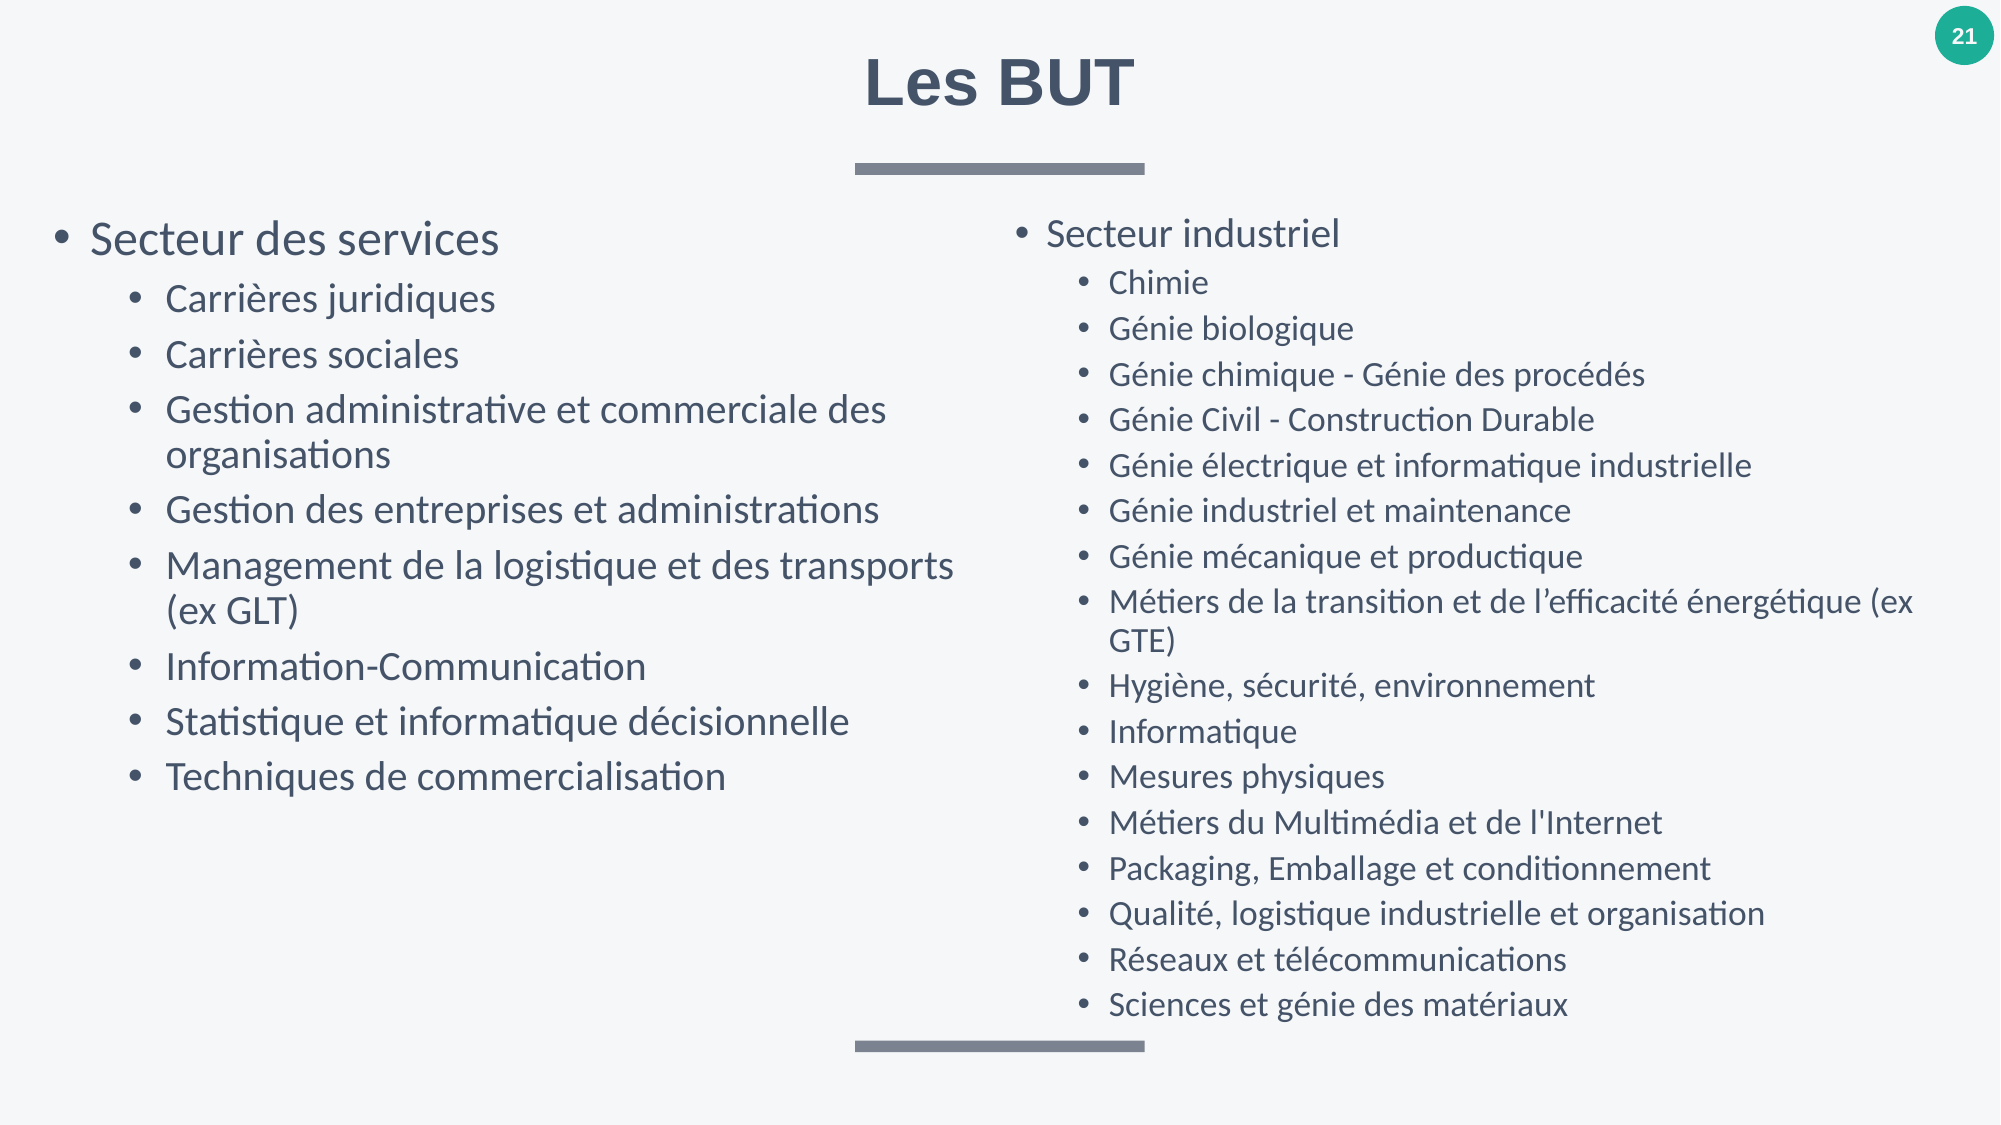

# Les BUT
Secteur industriel
Chimie
Génie biologique
Génie chimique - Génie des procédés
Génie Civil - Construction Durable
Génie électrique et informatique industrielle
Génie industriel et maintenance
Génie mécanique et productique
Métiers de la transition et de l’efficacité énergétique (ex GTE)
Hygiène, sécurité, environnement
Informatique
Mesures physiques
Métiers du Multimédia et de l'Internet
Packaging, Emballage et conditionnement
Qualité, logistique industrielle et organisation
Réseaux et télécommunications
Sciences et génie des matériaux
Secteur des services
Carrières juridiques
Carrières sociales
Gestion administrative et commerciale des organisations
Gestion des entreprises et administrations
Management de la logistique et des transports (ex GLT)
Information-Communication
Statistique et informatique décisionnelle
Techniques de commercialisation